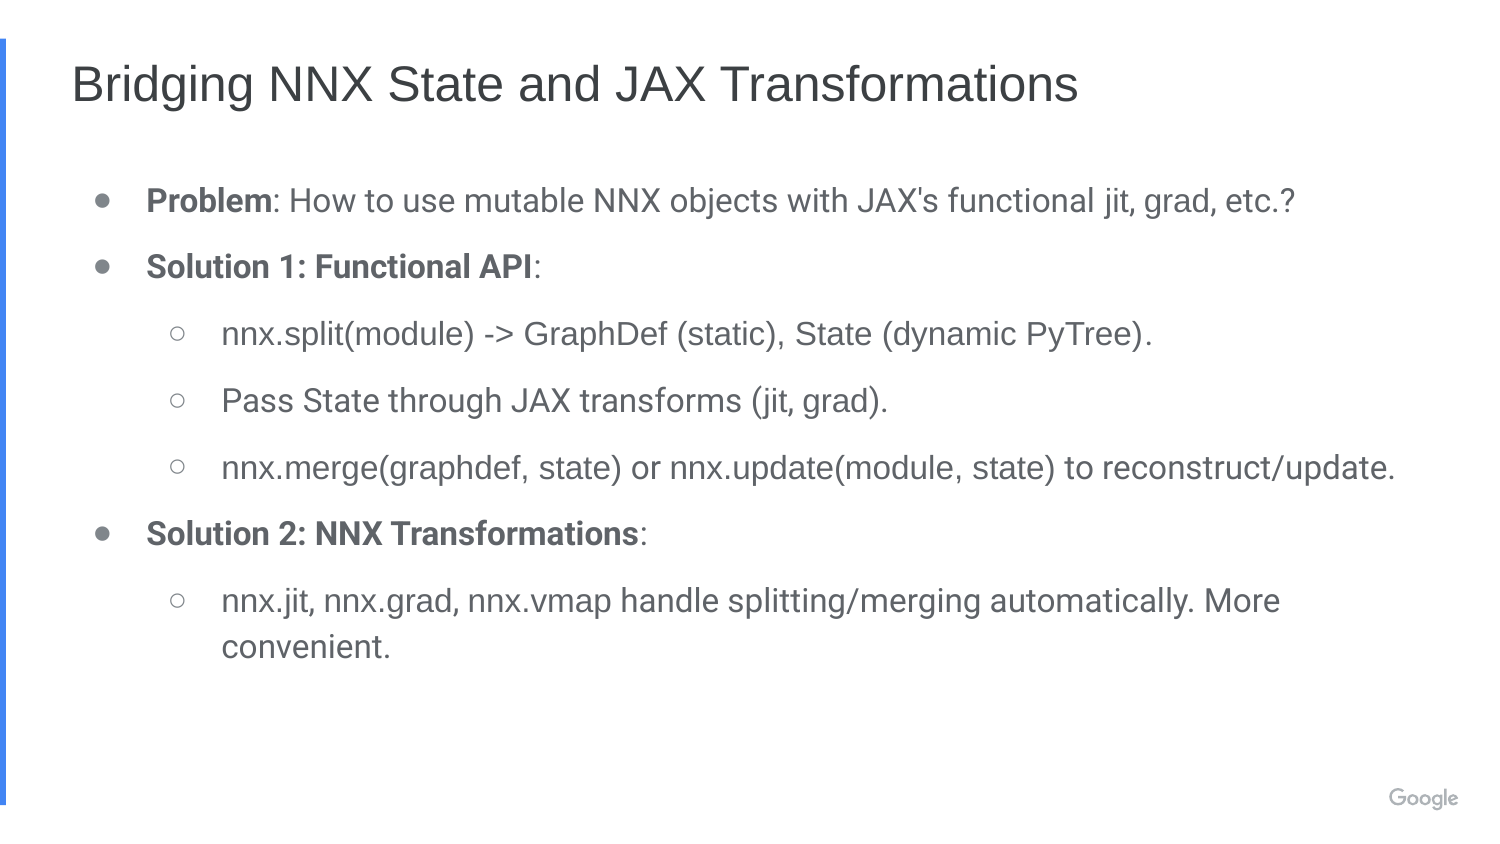

# Bridging NNX State and JAX Transformations
Problem: How to use mutable NNX objects with JAX's functional jit, grad, etc.?
Solution 1: Functional API:
nnx.split(module) -> GraphDef (static), State (dynamic PyTree).
Pass State through JAX transforms (jit, grad).
nnx.merge(graphdef, state) or nnx.update(module, state) to reconstruct/update.
Solution 2: NNX Transformations:
nnx.jit, nnx.grad, nnx.vmap handle splitting/merging automatically. More convenient.